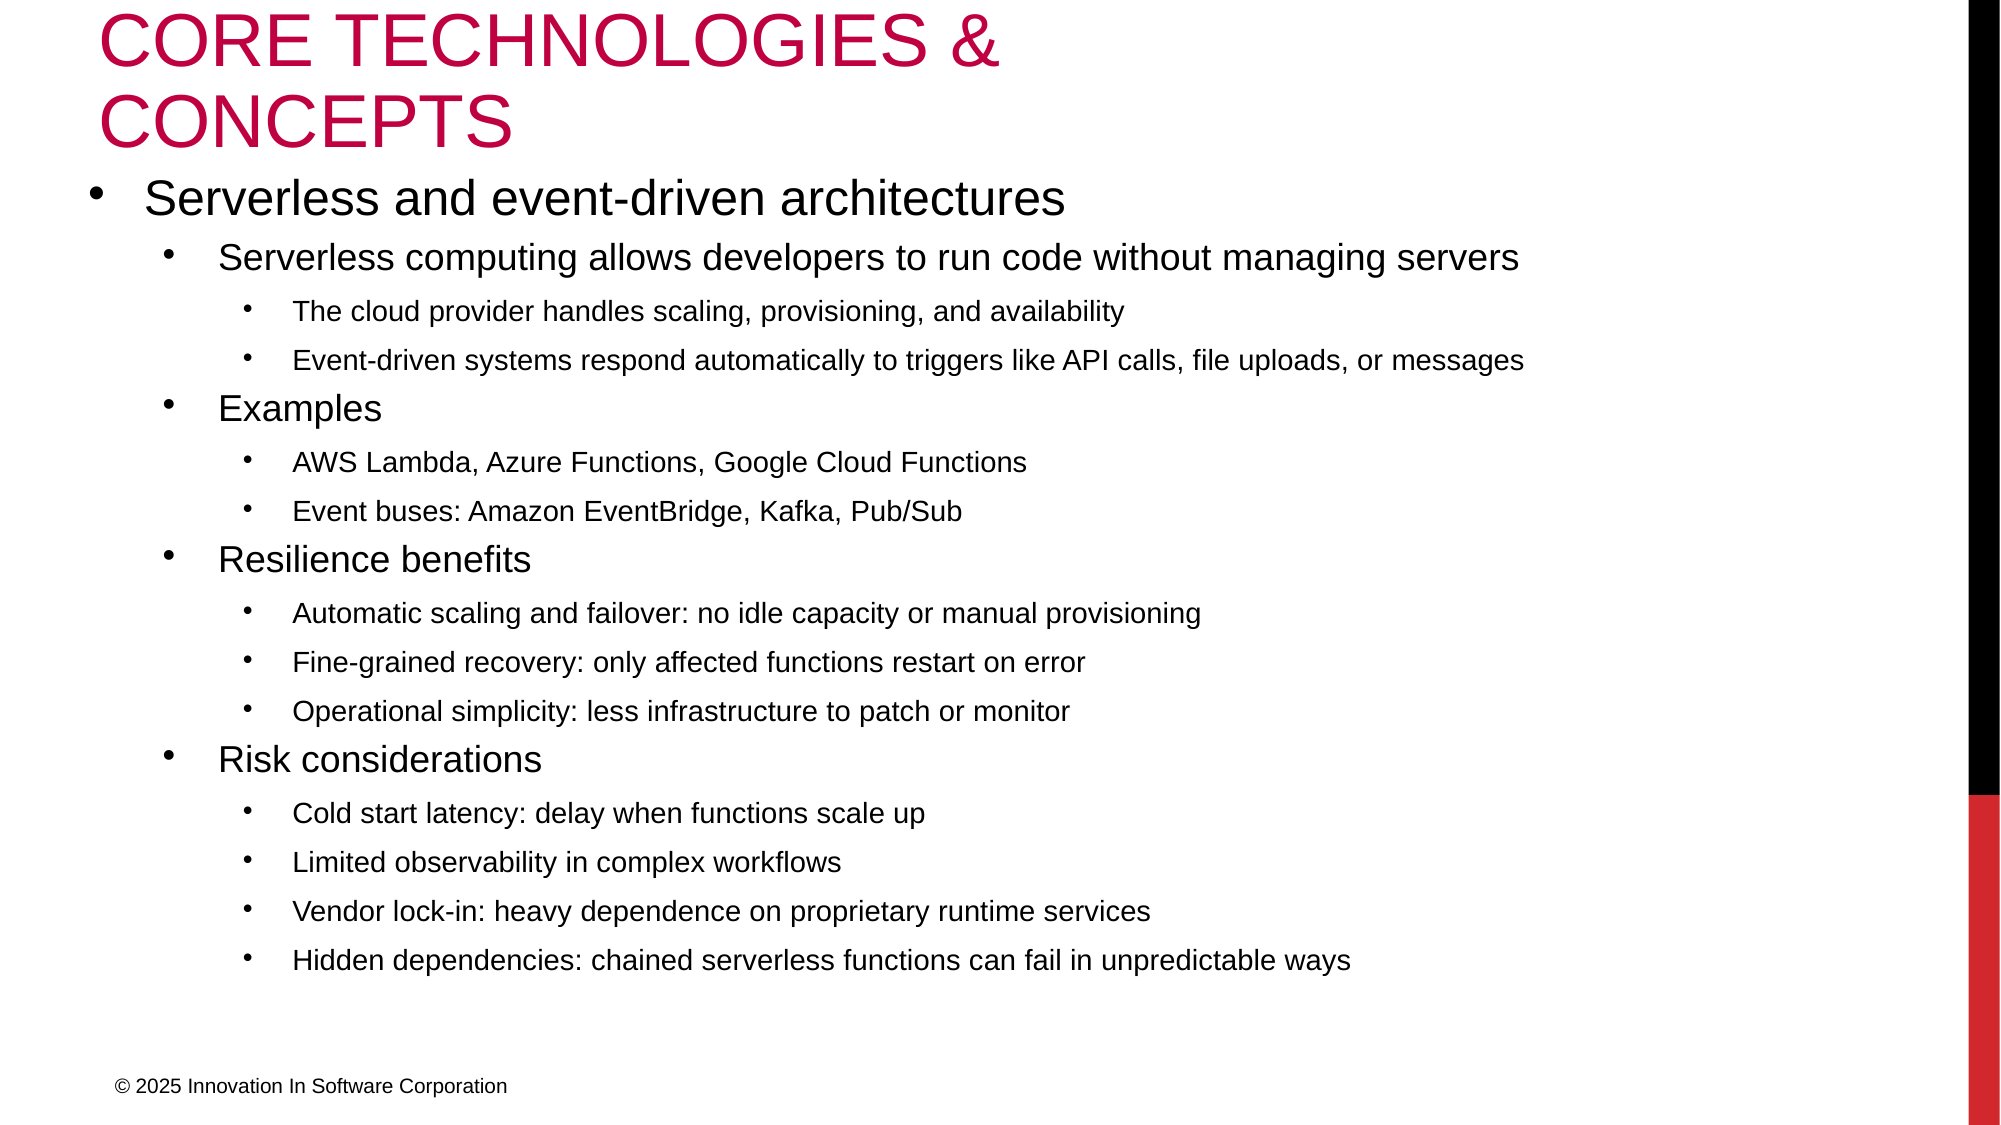

# Core Technologies & Concepts
Serverless and event-driven architectures
Serverless computing allows developers to run code without managing servers
The cloud provider handles scaling, provisioning, and availability
Event-driven systems respond automatically to triggers like API calls, file uploads, or messages
Examples
AWS Lambda, Azure Functions, Google Cloud Functions
Event buses: Amazon EventBridge, Kafka, Pub/Sub
Resilience benefits
Automatic scaling and failover: no idle capacity or manual provisioning
Fine-grained recovery: only affected functions restart on error
Operational simplicity: less infrastructure to patch or monitor
Risk considerations
Cold start latency: delay when functions scale up
Limited observability in complex workflows
Vendor lock-in: heavy dependence on proprietary runtime services
Hidden dependencies: chained serverless functions can fail in unpredictable ways
© 2025 Innovation In Software Corporation